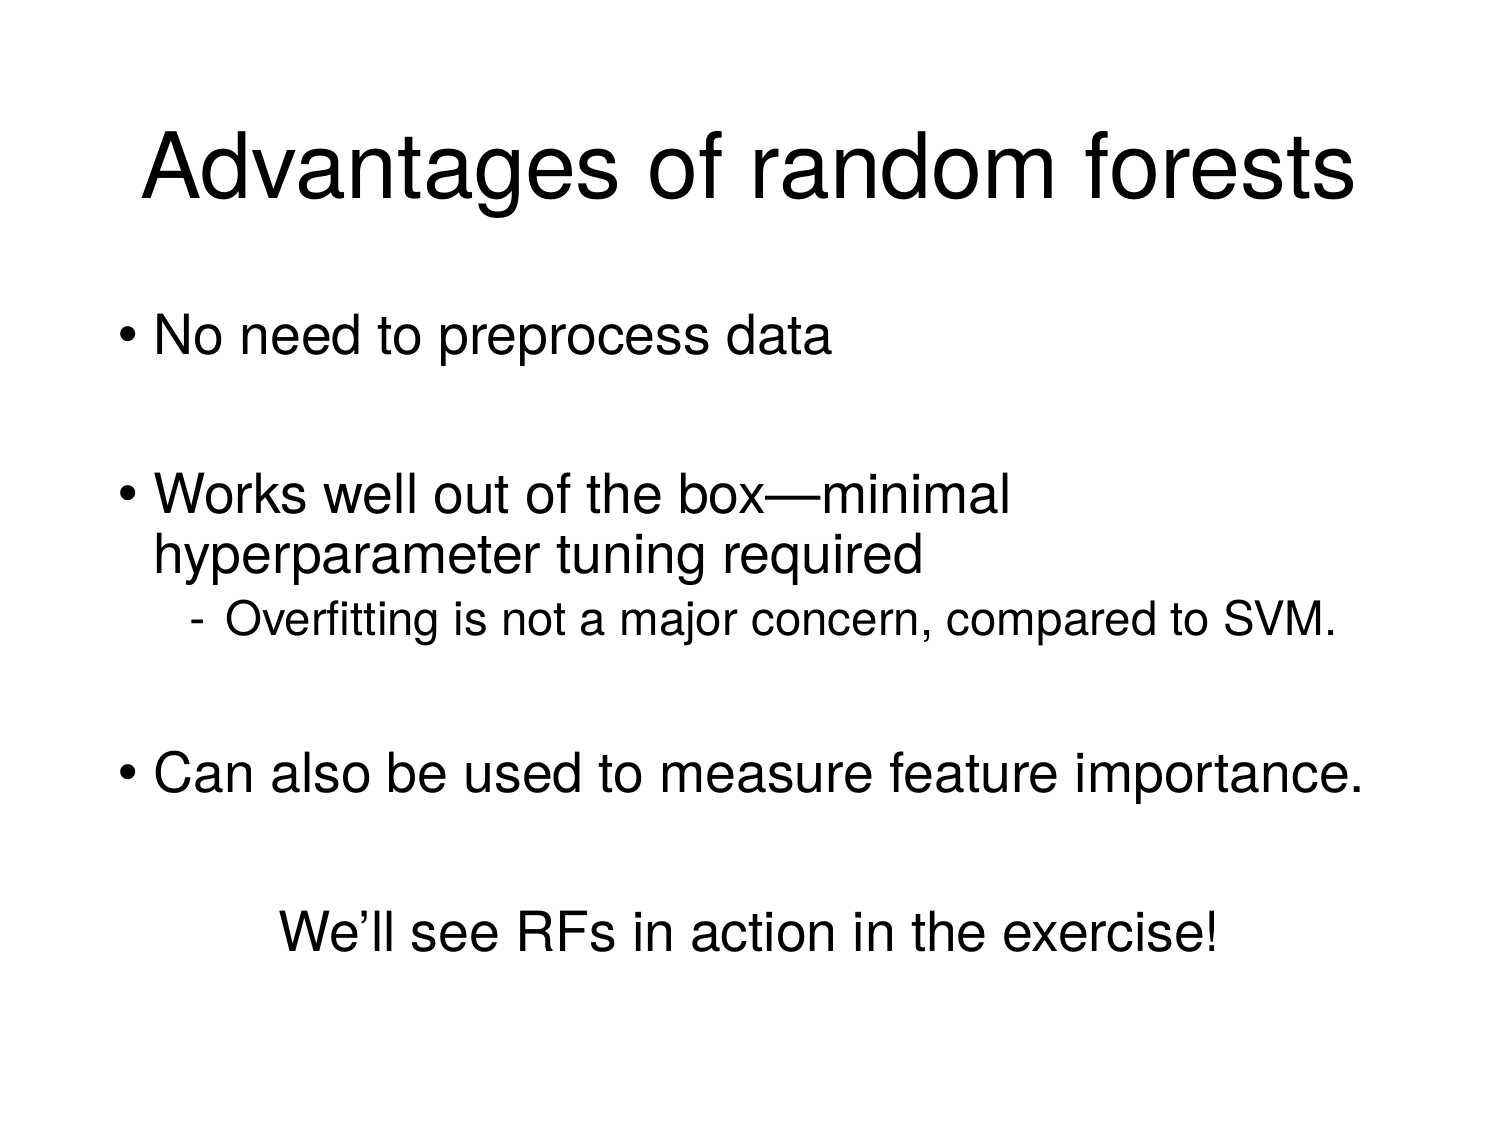

# Advantages of random forests
No need to preprocess data

Works well out of the box—minimal hyperparameter tuning required
Overfitting is not a major concern, compared to SVM.

Can also be used to measure feature importance.

We’ll see RFs in action in the exercise!